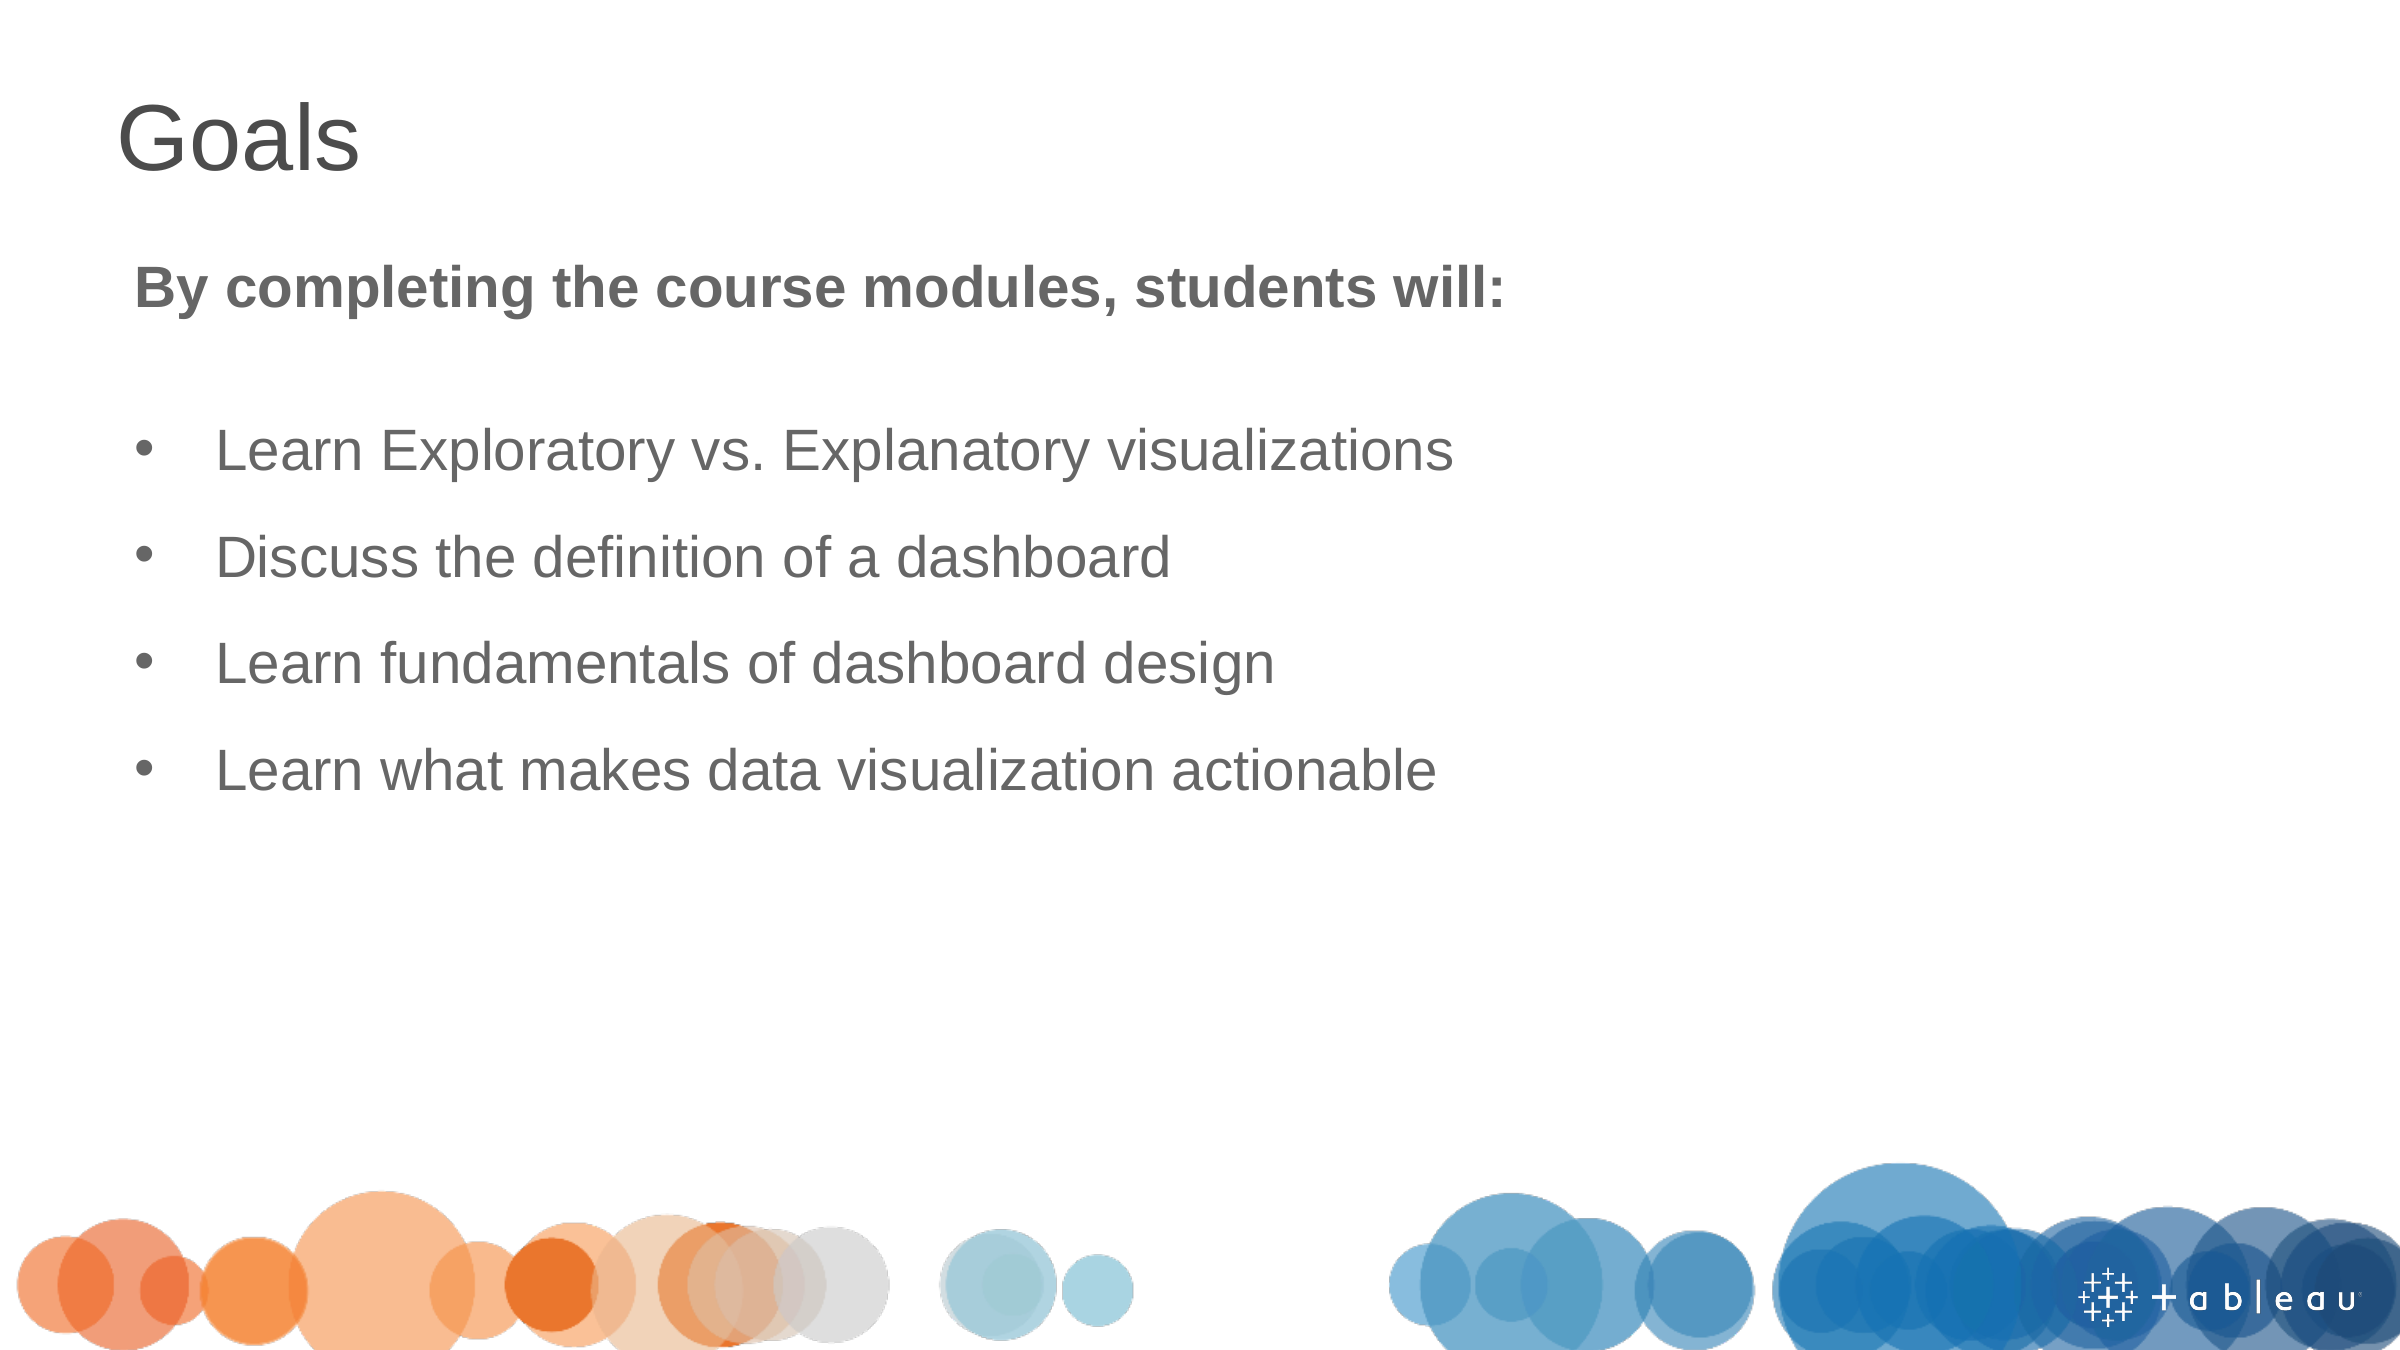

# Goals
By completing the course modules, students will:

Learn Exploratory vs. Explanatory visualizations
Discuss the definition of a dashboard
Learn fundamentals of dashboard design
Learn what makes data visualization actionable